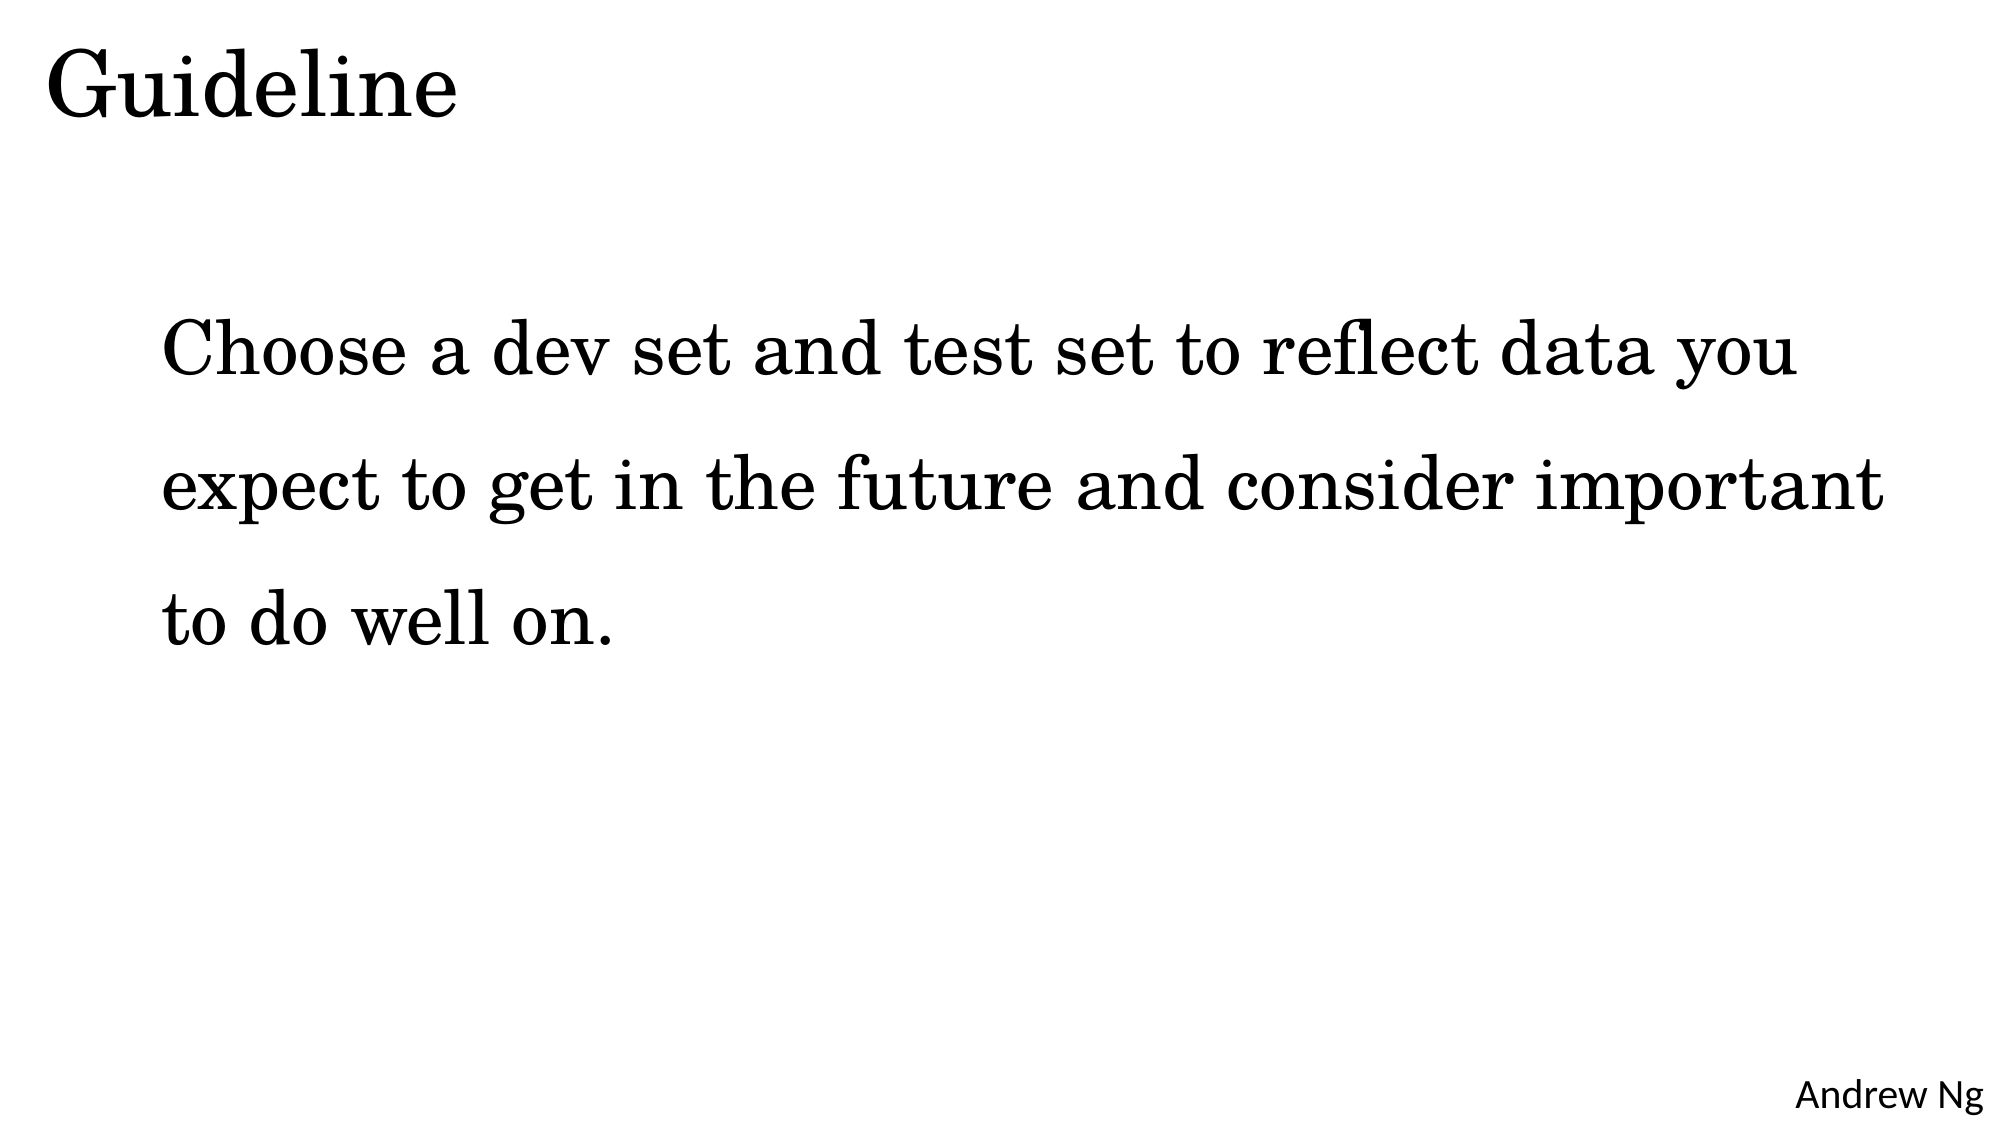

# Guideline
Choose a dev set and test set to reflect data you
expect to get in the future and consider important
to do well on.